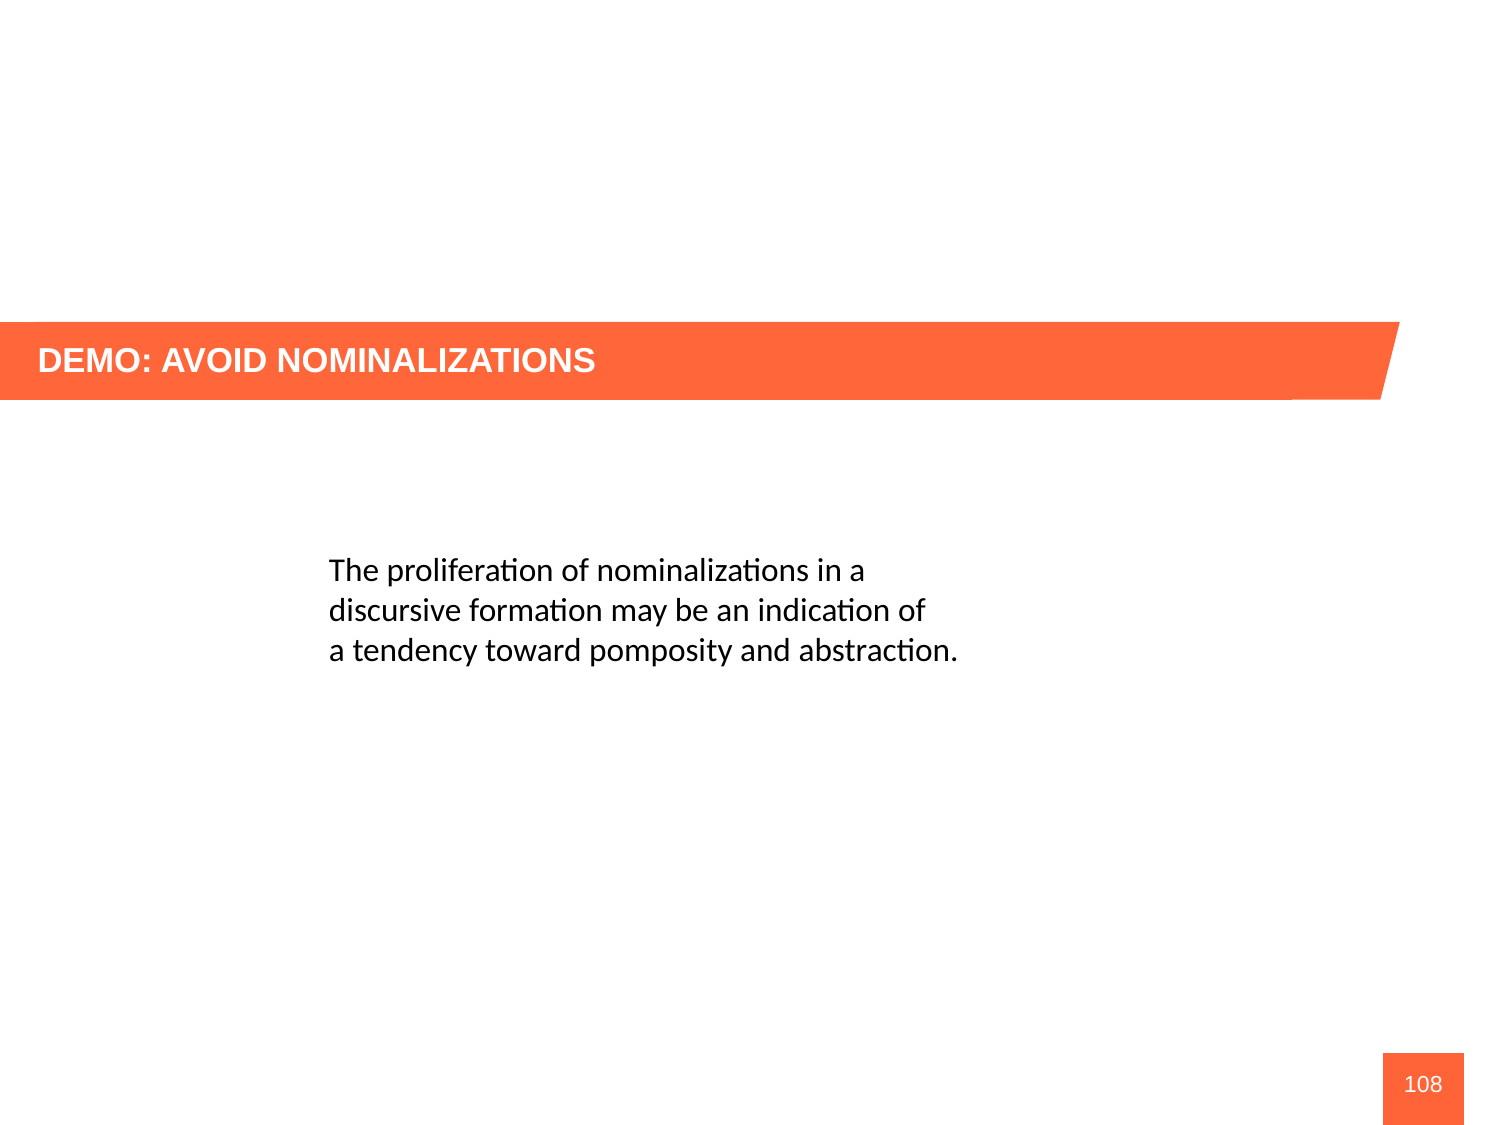

DEMO: AVOID NOMINALIZATIONS
The proliferation of nominalizations in a discursive formation may be an indication of a tendency toward pomposity and abstraction.